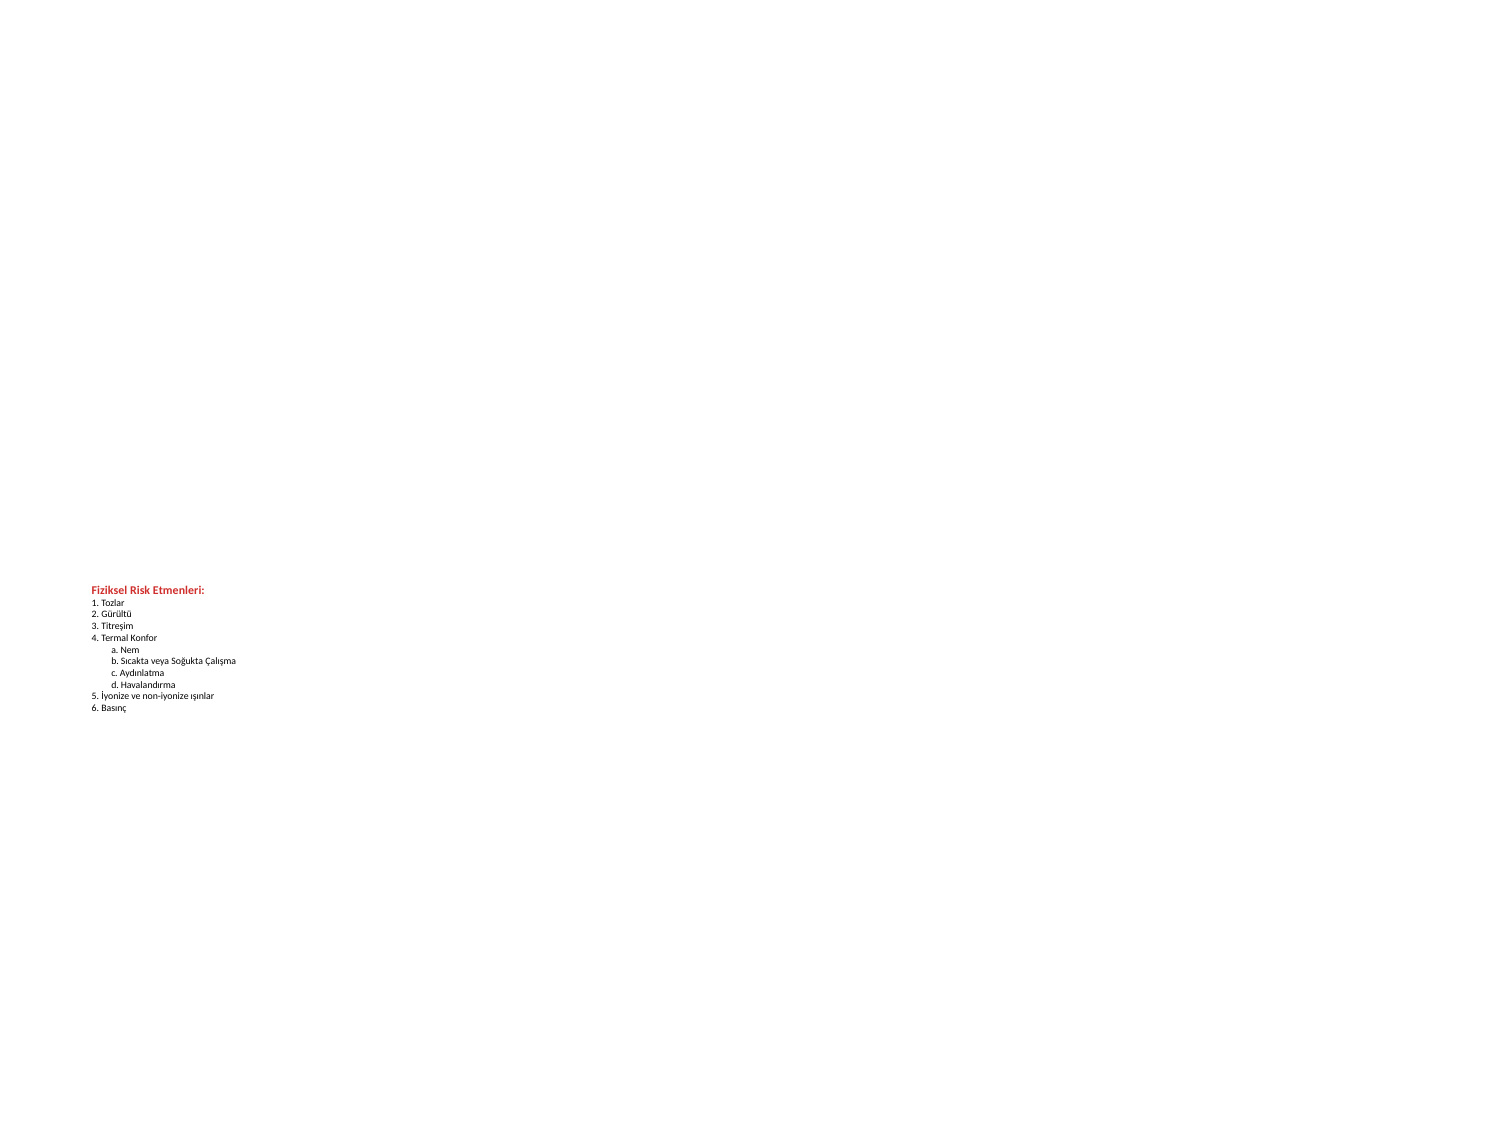

# Fiziksel Risk Etmenleri: 1. Tozlar 2. Gürültü 3. Titreşim 4. Termal Konfor a. Nem b. Sıcakta veya Soğukta Çalışma c. Aydınlatma d. Havalandırma 5. İyonize ve non-iyonize ışınlar 6. Basınç